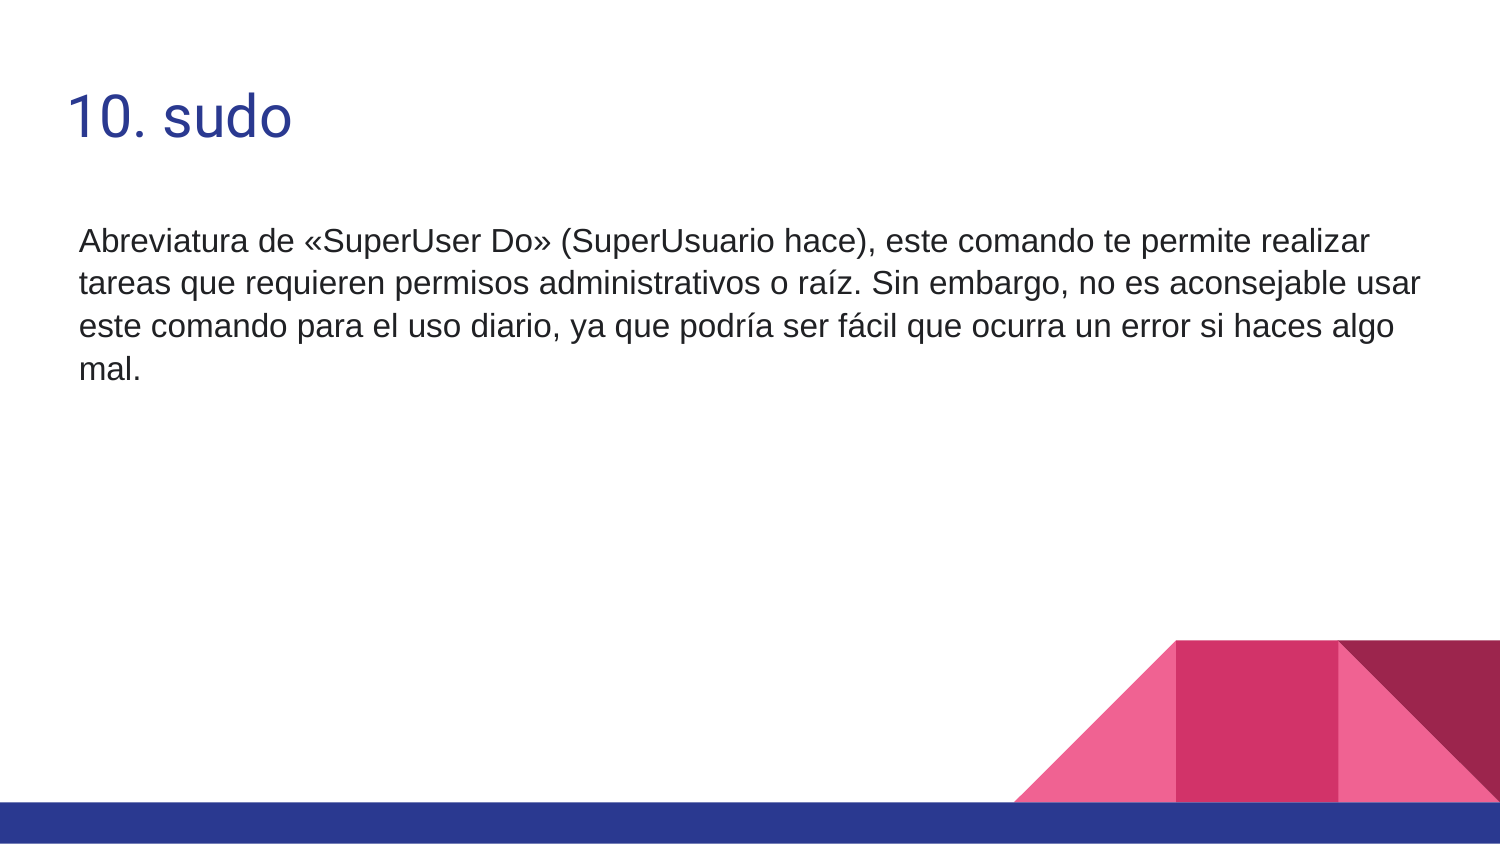

# 10. sudo
Abreviatura de «SuperUser Do» (SuperUsuario hace), este comando te permite realizar tareas que requieren permisos administrativos o raíz. Sin embargo, no es aconsejable usar este comando para el uso diario, ya que podría ser fácil que ocurra un error si haces algo mal.